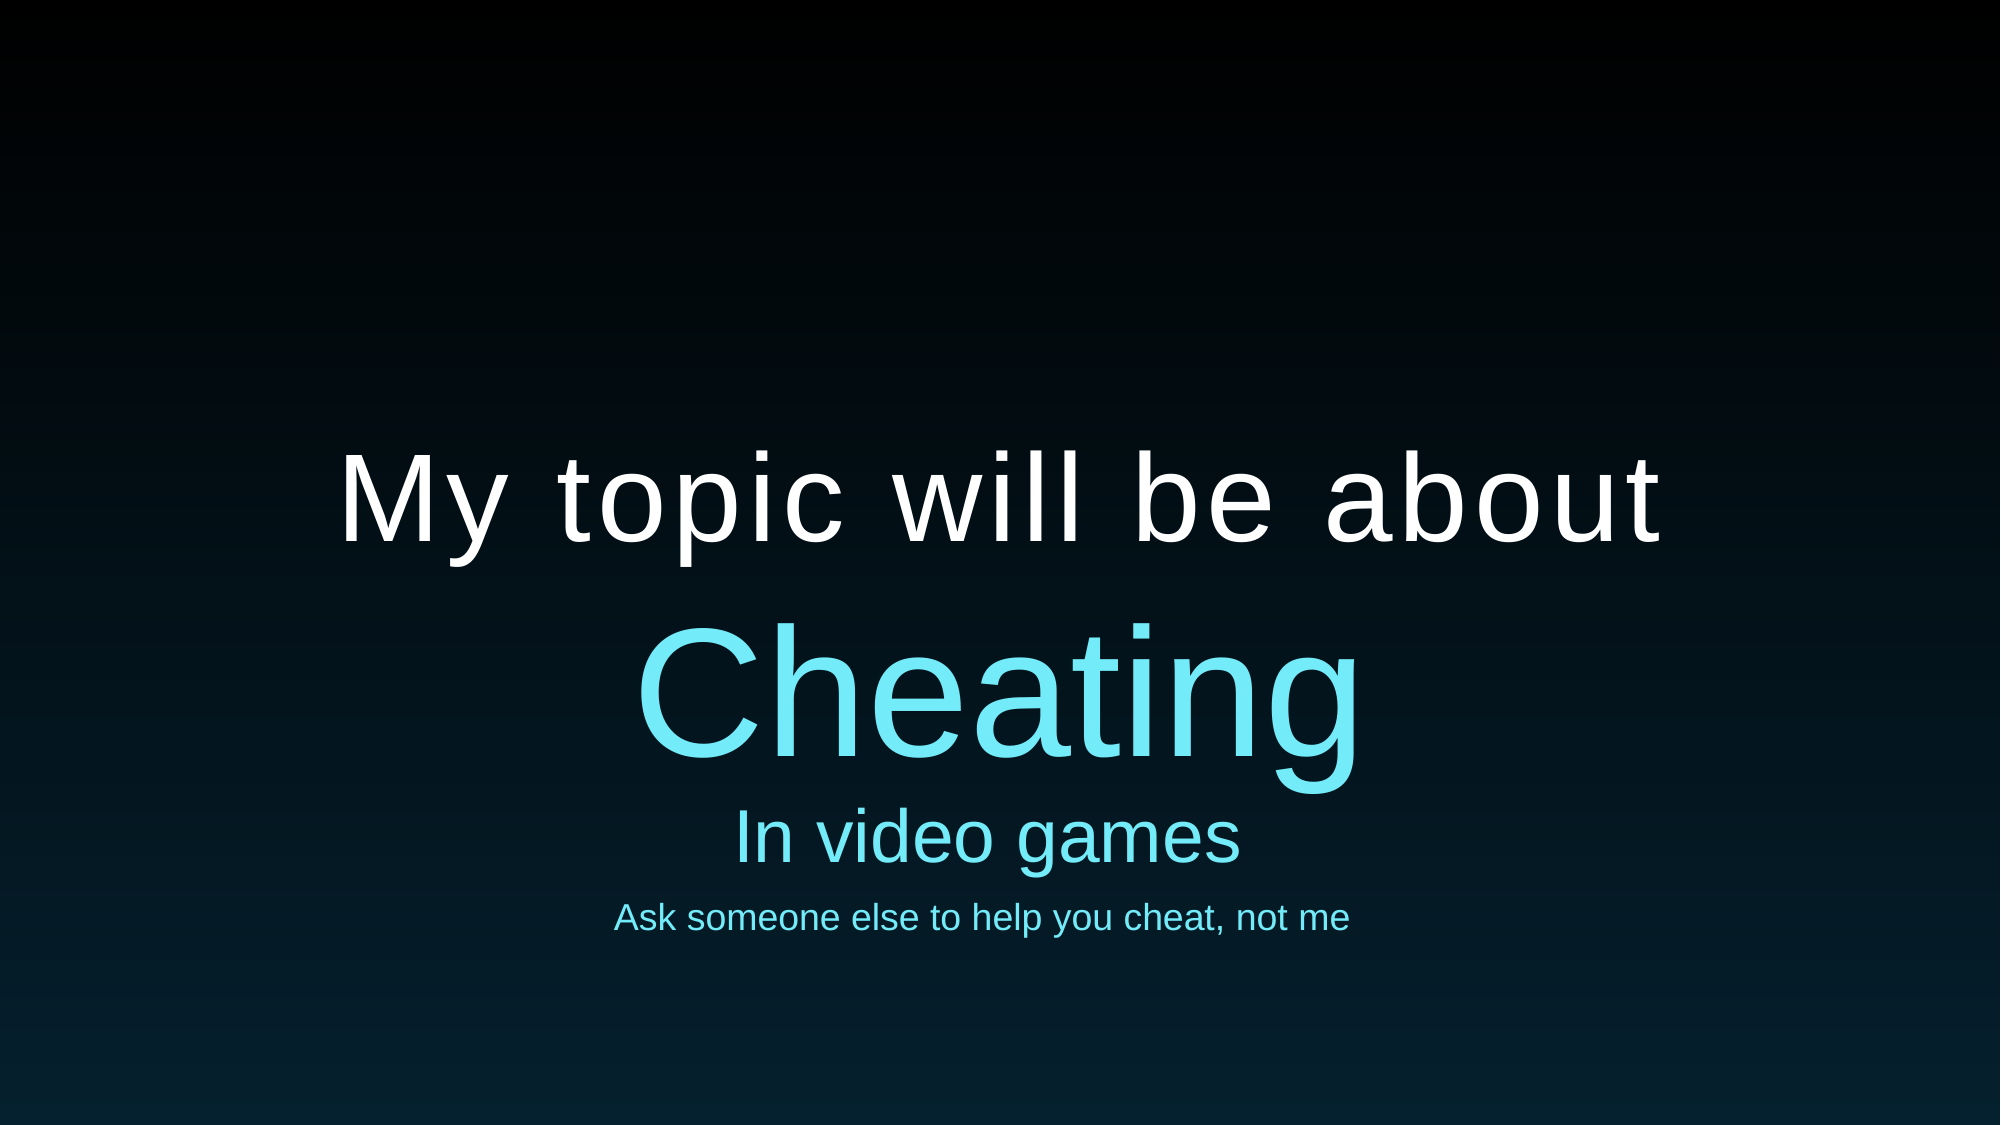

# My topic will be about
Cheating
In video games
Ask someone else to help you cheat, not me